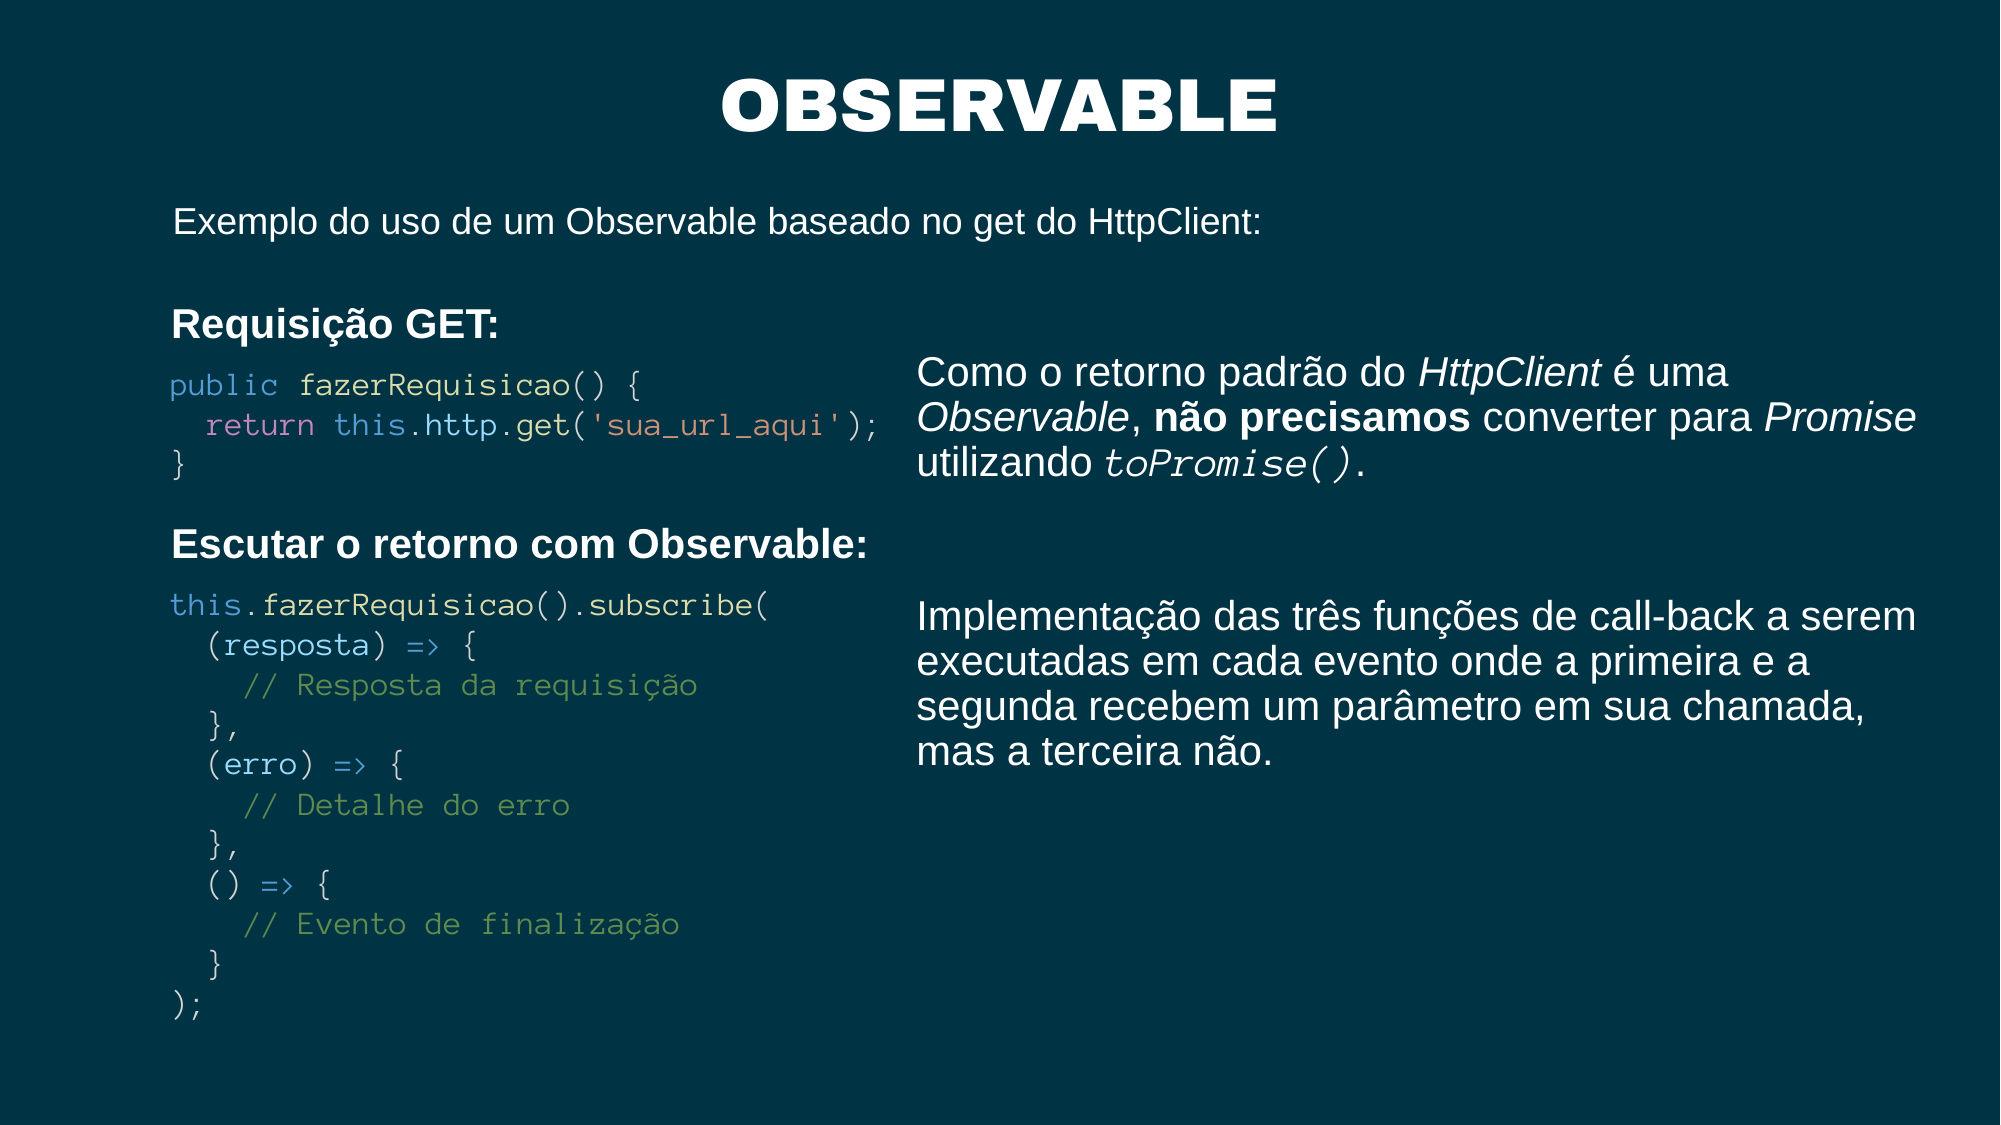

# Observable
Exemplo do uso de um Observable baseado no get do HttpClient:
Requisição GET:
Como o retorno padrão do HttpClient é uma Observable, não precisamos converter para Promise utilizando toPromise().
public fazerRequisicao() {
  return this.http.get('sua_url_aqui');
}
Escutar o retorno com Observable:
this.fazerRequisicao().subscribe(
  (resposta) => {
    // Resposta da requisição
  },
  (erro) => {
    // Detalhe do erro
  },
  () => {
    // Evento de finalização
  }
);
Implementação das três funções de call-back a serem executadas em cada evento onde a primeira e a segunda recebem um parâmetro em sua chamada, mas a terceira não.